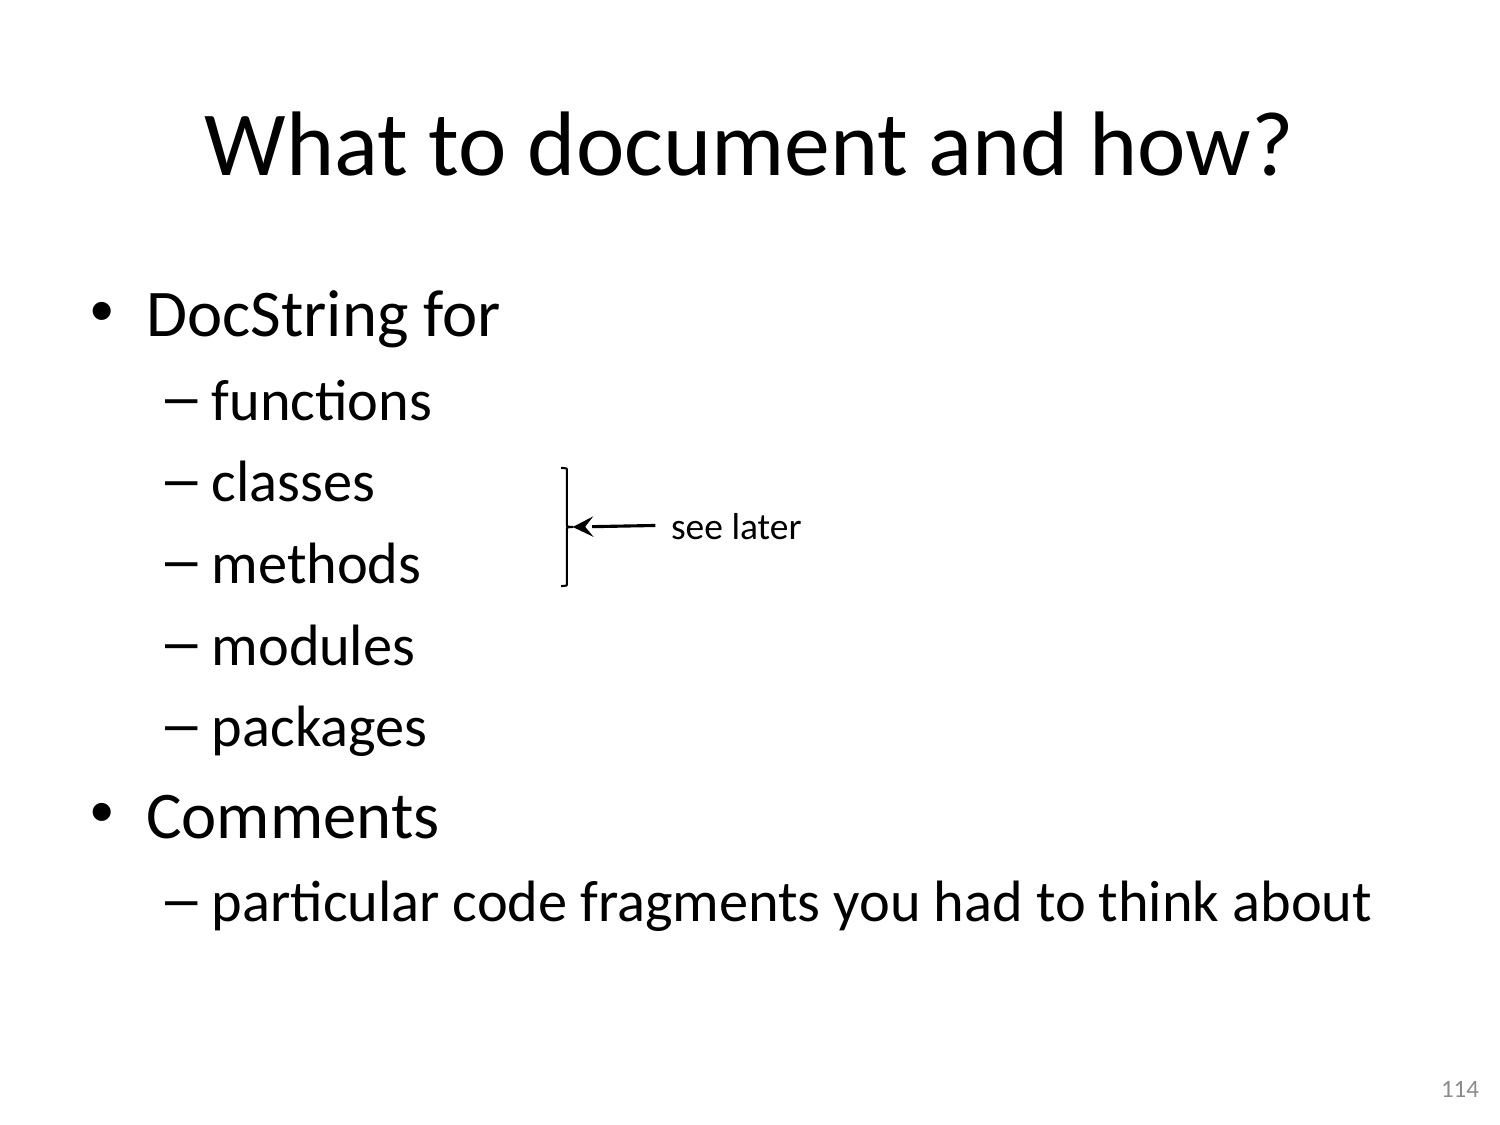

# What to document and how?
DocString for
functions
classes
methods
modules
packages
Comments
particular code fragments you had to think about

see later
114